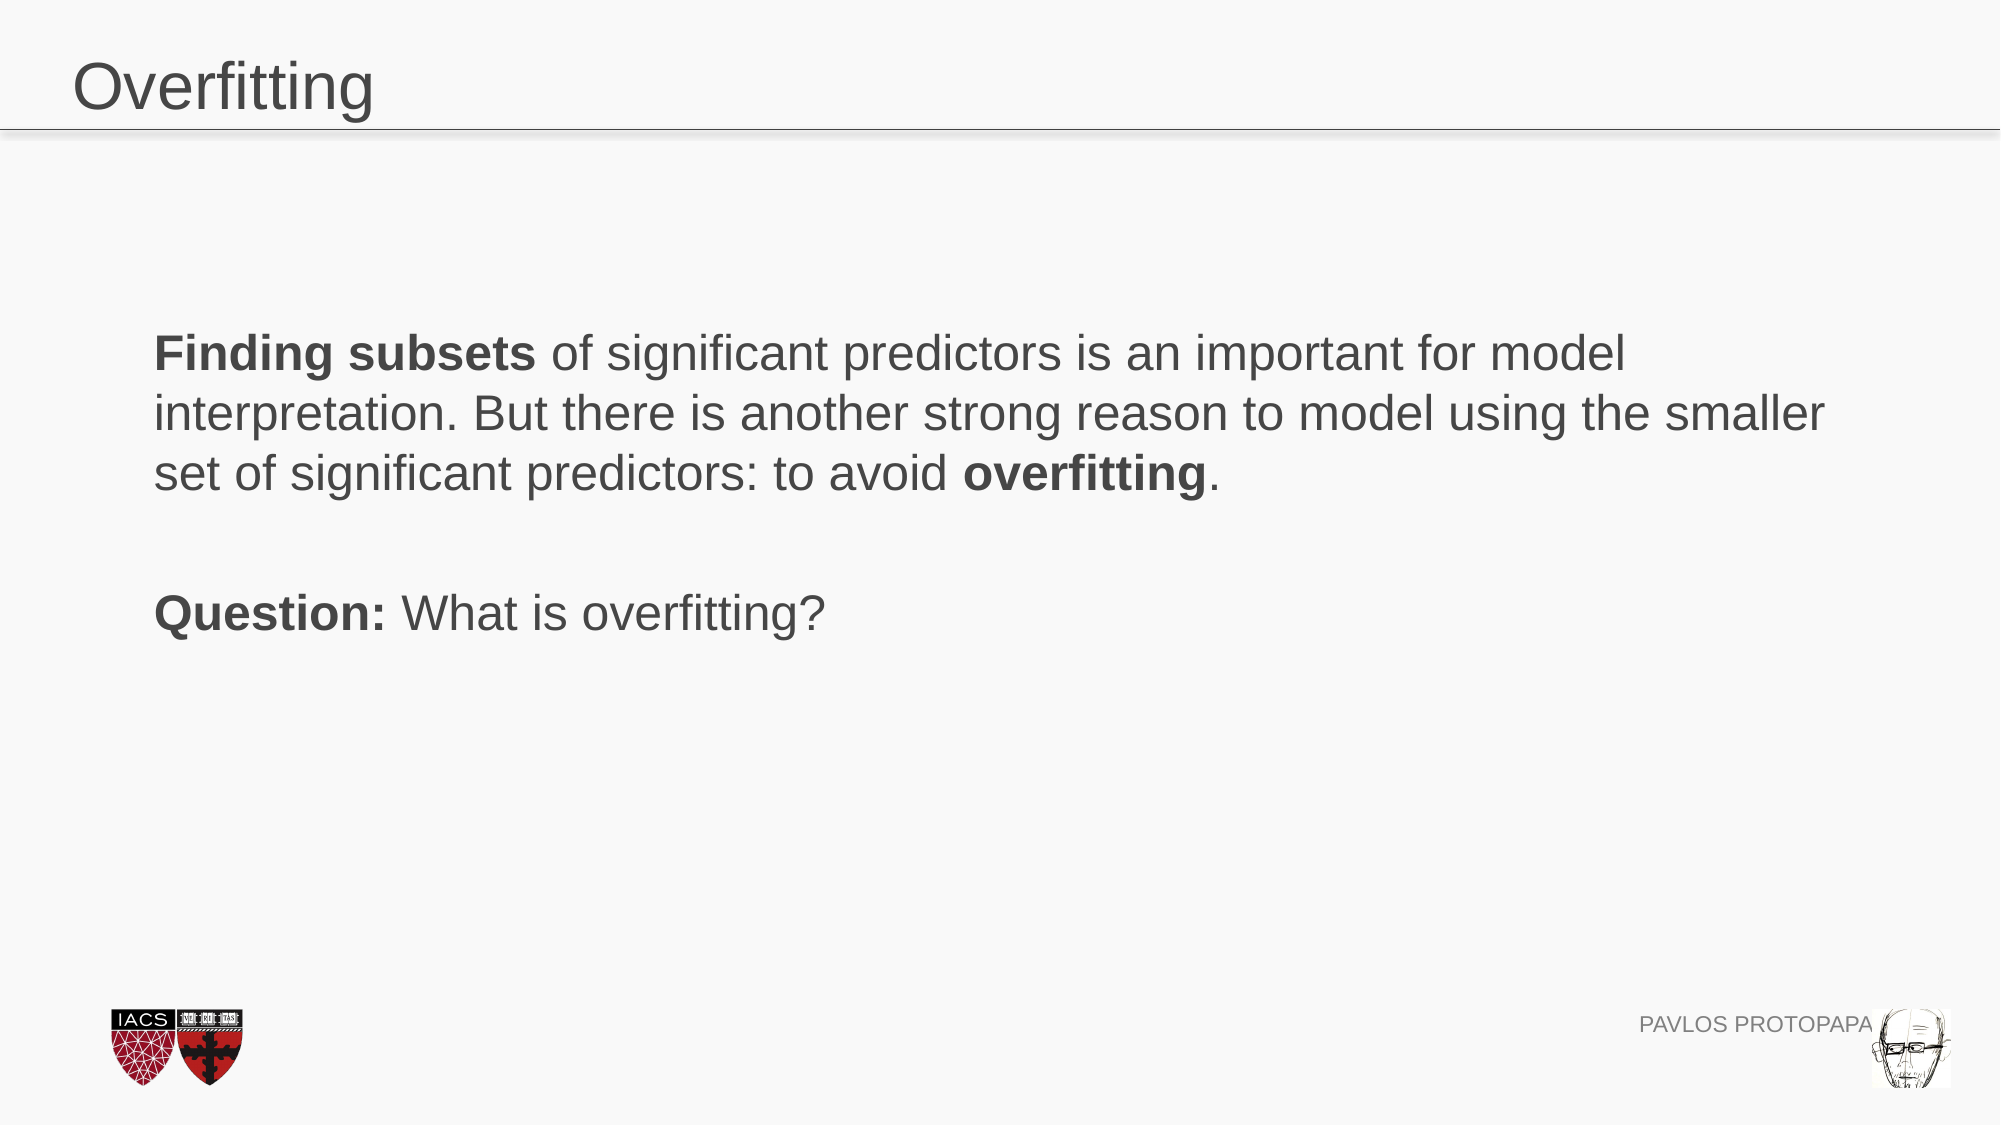

# Overfitting
Finding subsets of significant predictors is an important for model interpretation. But there is another strong reason to model using the smaller set of significant predictors: to avoid overfitting.

Question: What is overfitting?